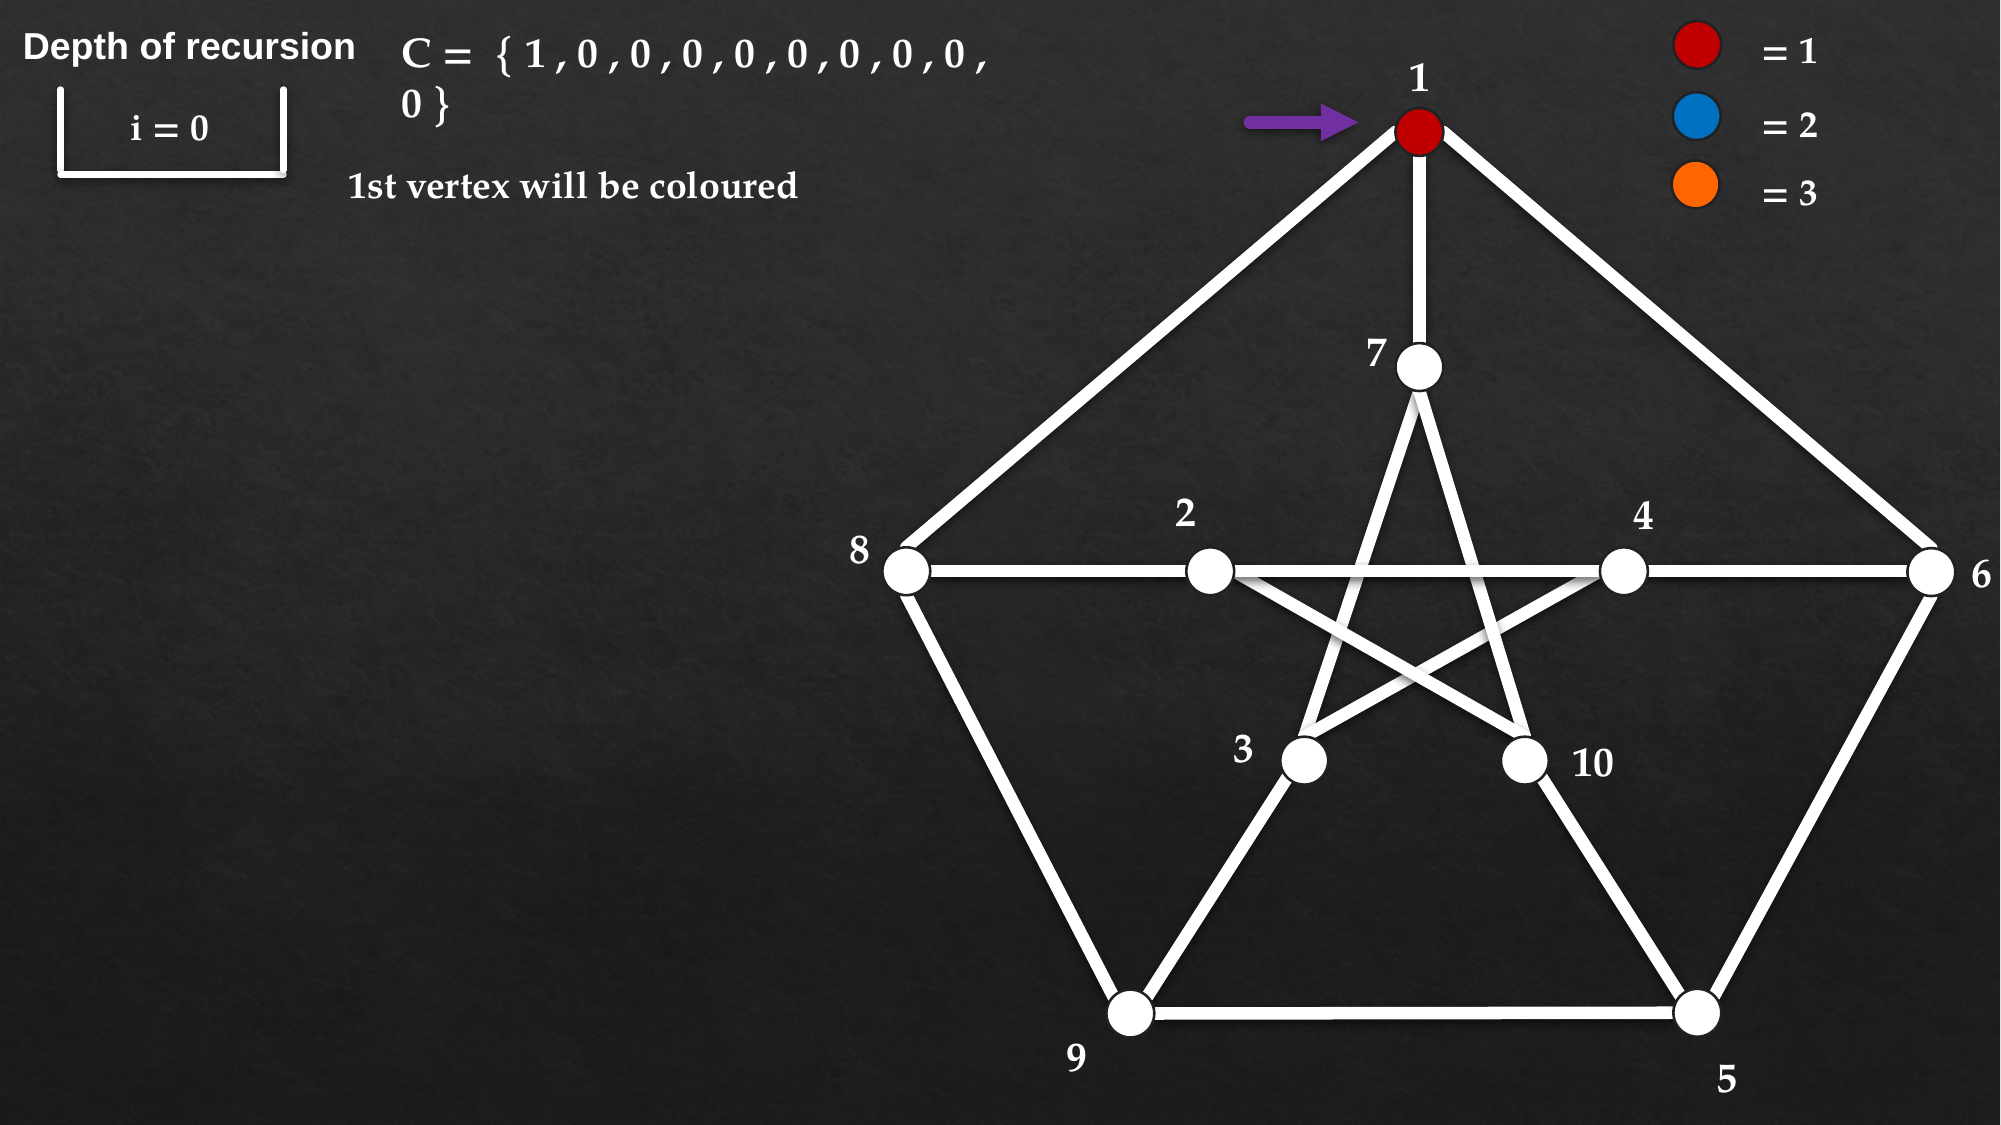

Depth of recursion
= 1
C =  { 1 , 0 , 0 , 0 , 0 , 0 , 0 , 0 , 0 , 0 }

1

= 2
i = 0

1st vertex will be coloured

= 3
7

2
4
8
6

3
10

9
5